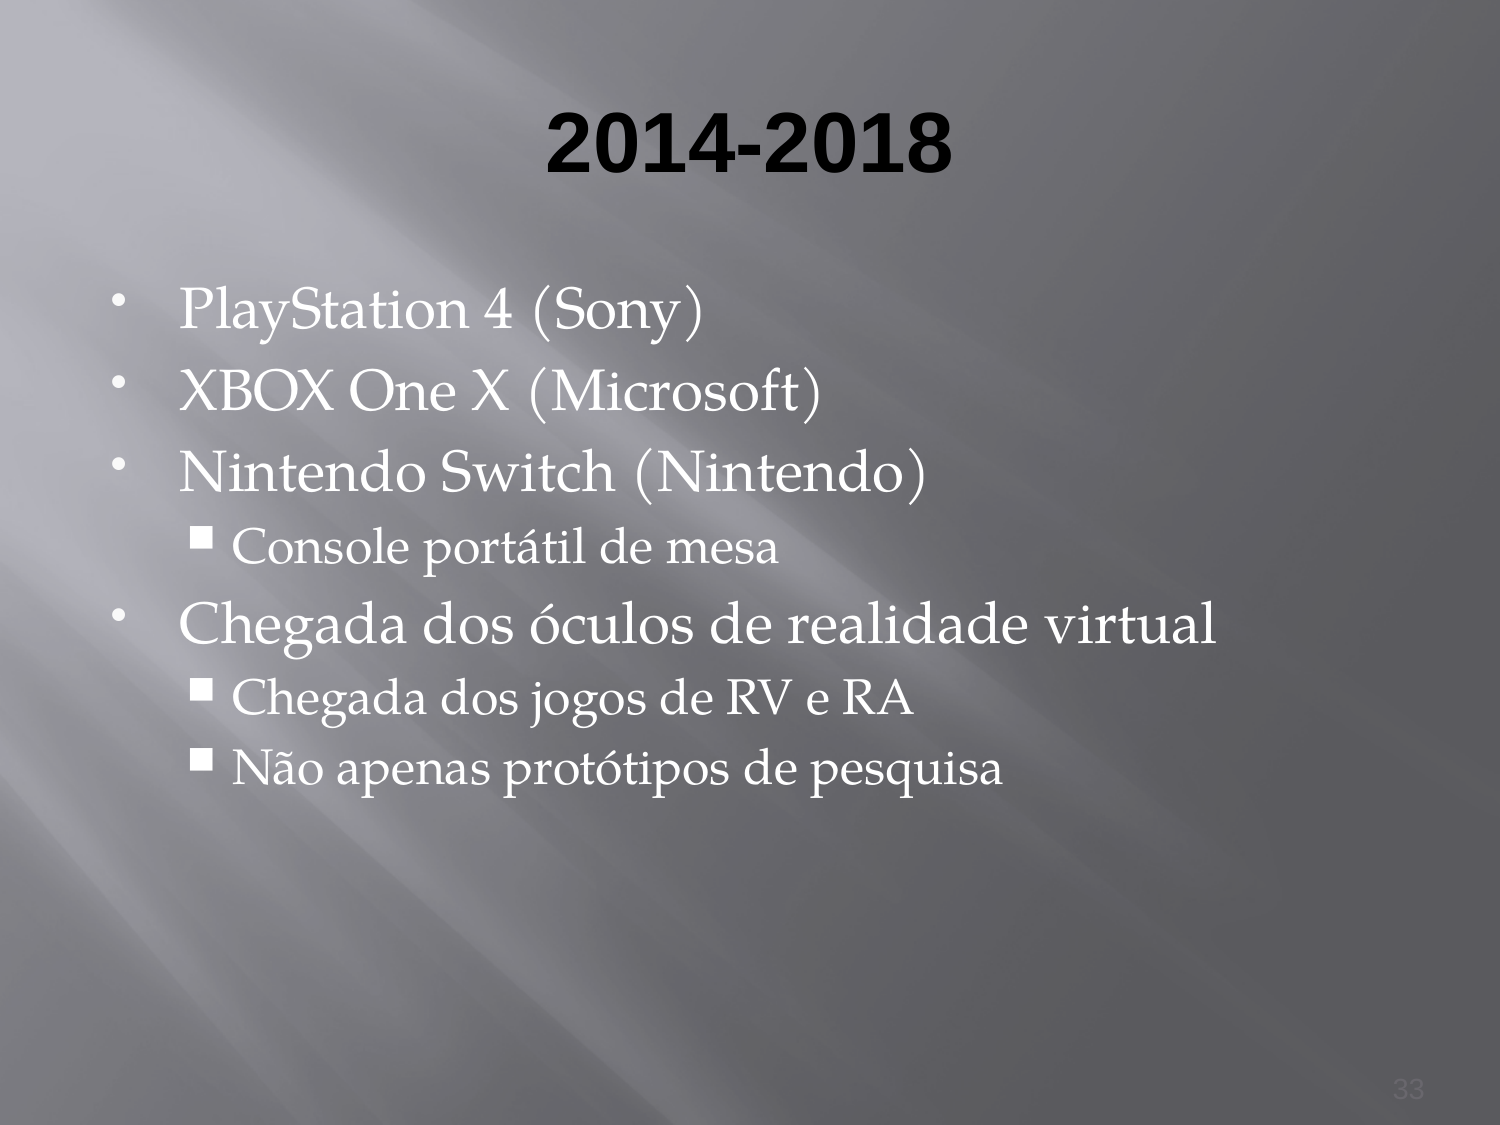

# 2014-2018
PlayStation 4 (Sony)
XBOX One X (Microsoft)
Nintendo Switch (Nintendo)
Console portátil de mesa
Chegada dos óculos de realidade virtual
Chegada dos jogos de RV e RA
Não apenas protótipos de pesquisa
33